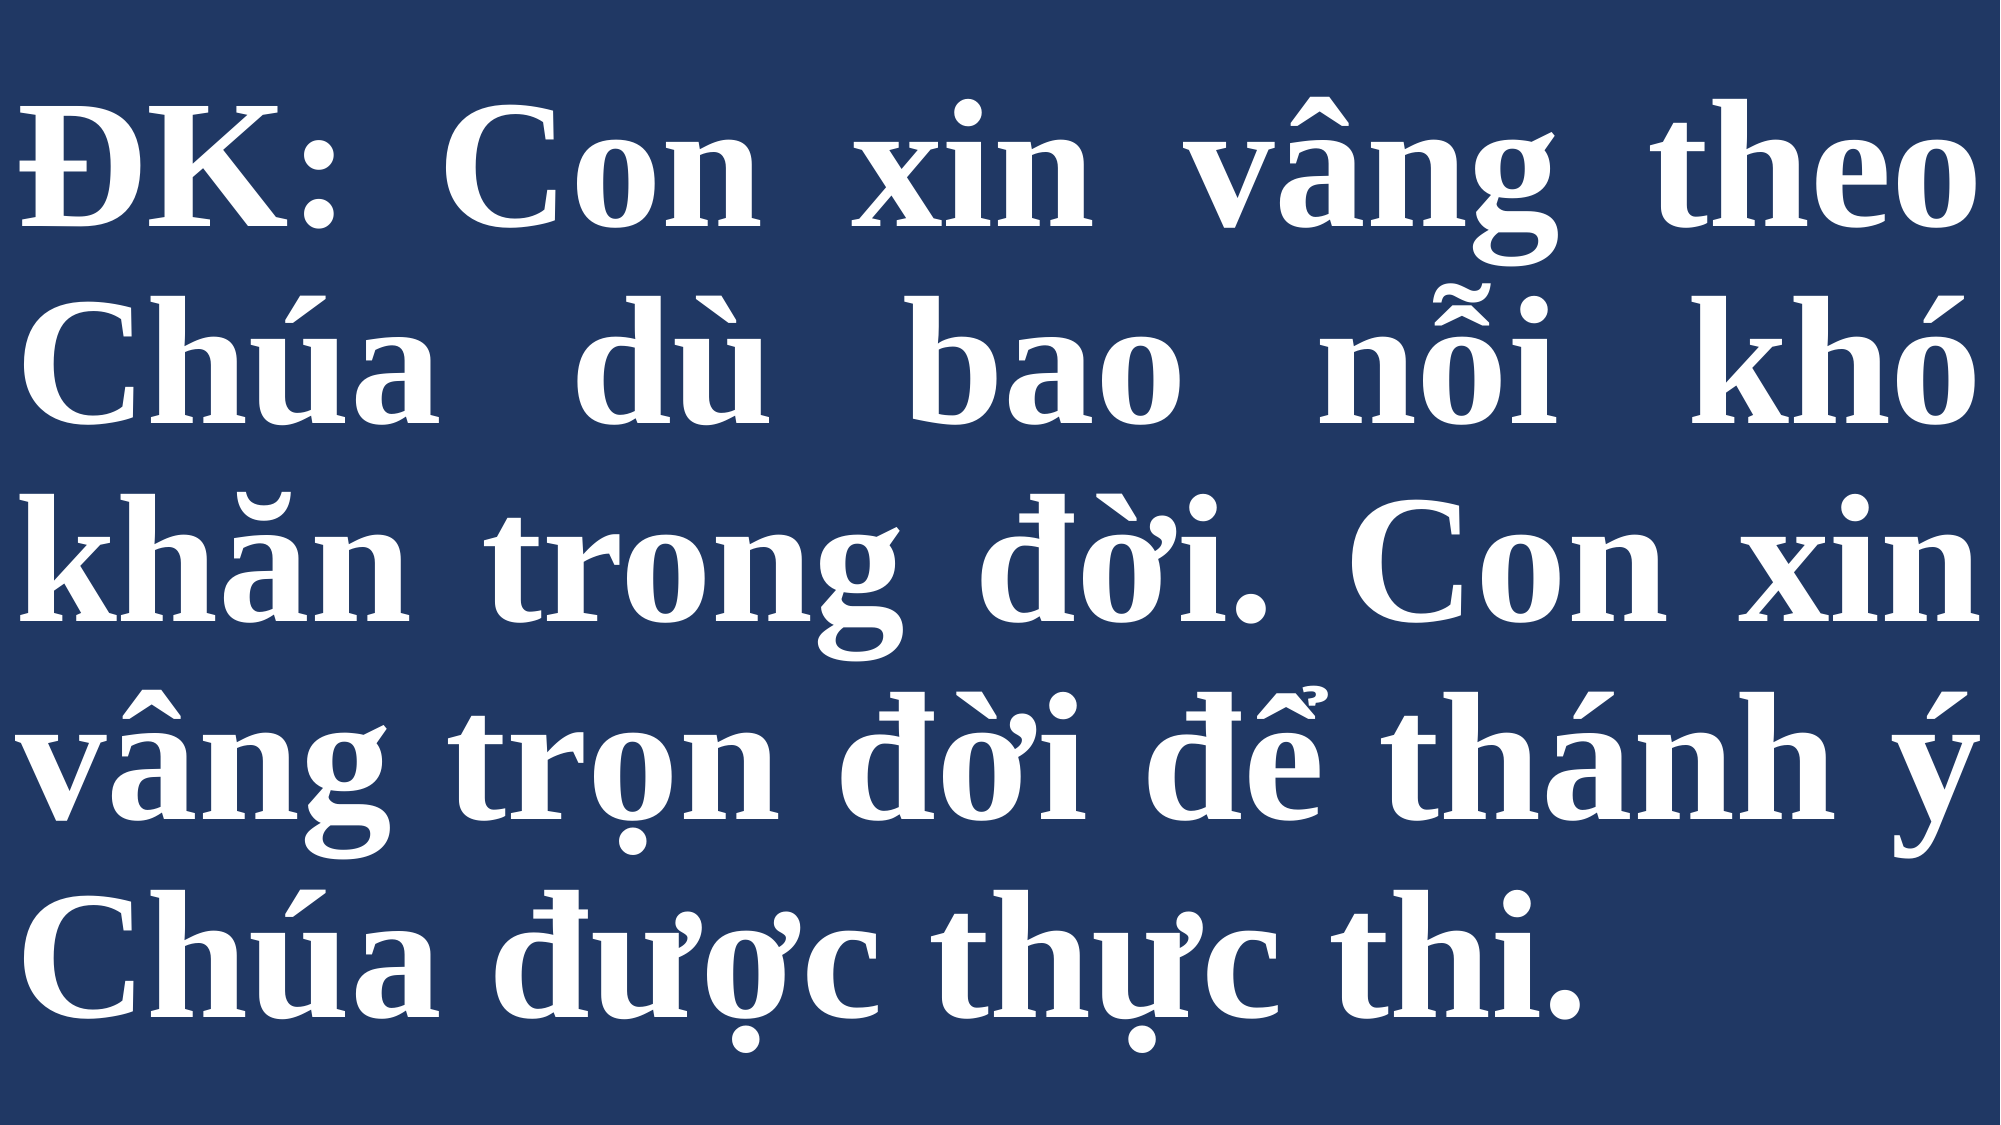

# ĐK: Con xin vâng theo Chúa dù bao nỗi khó khăn trong đời. Con xin vâng trọn đời để thánh ý Chúa được thực thi.